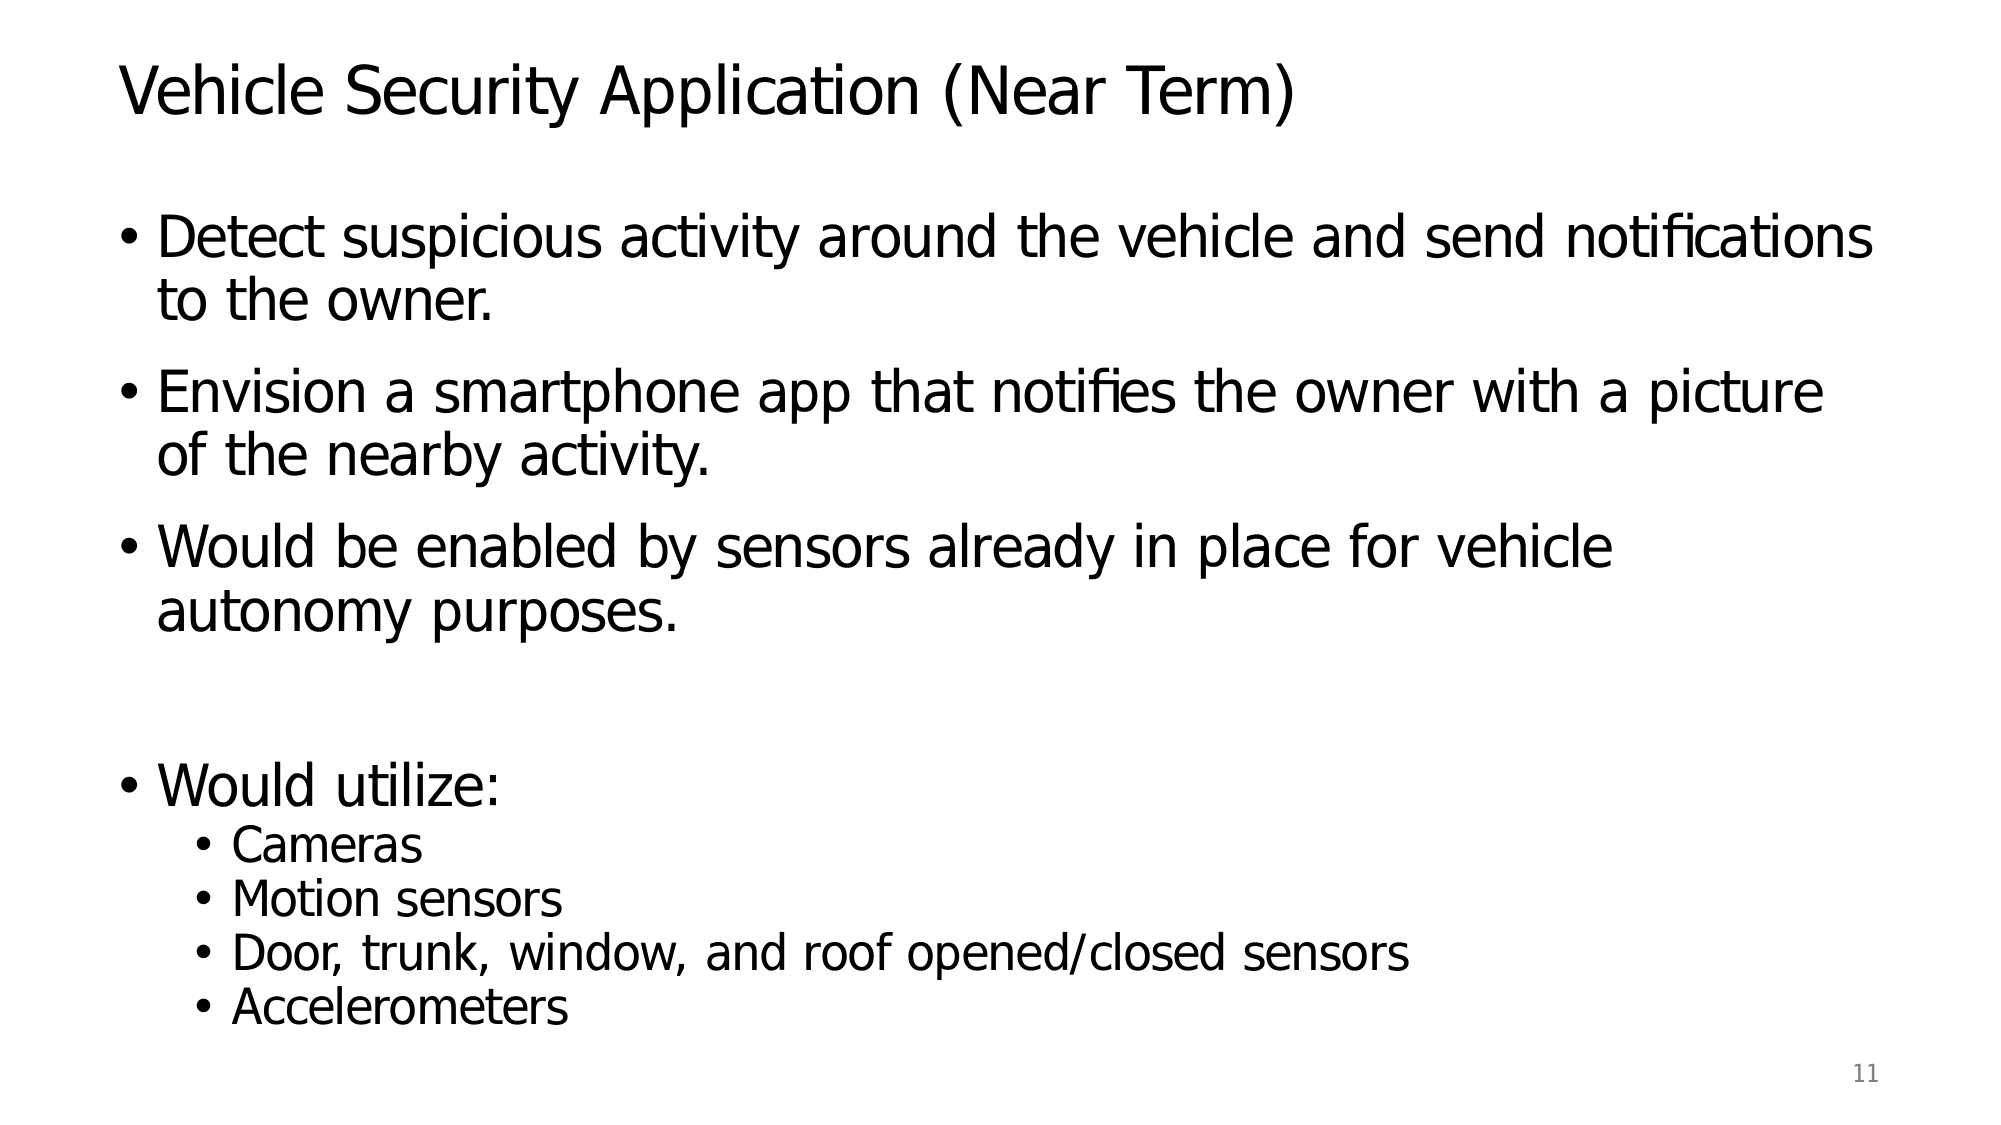

# Vehicle Security Application (Near Term)
Detect suspicious activity around the vehicle and send notifications to the owner.
Envision a smartphone app that notifies the owner with a picture of the nearby activity.
Would be enabled by sensors already in place for vehicle autonomy purposes.

Would utilize:
Cameras
Motion sensors
Door, trunk, window, and roof opened/closed sensors
Accelerometers
11